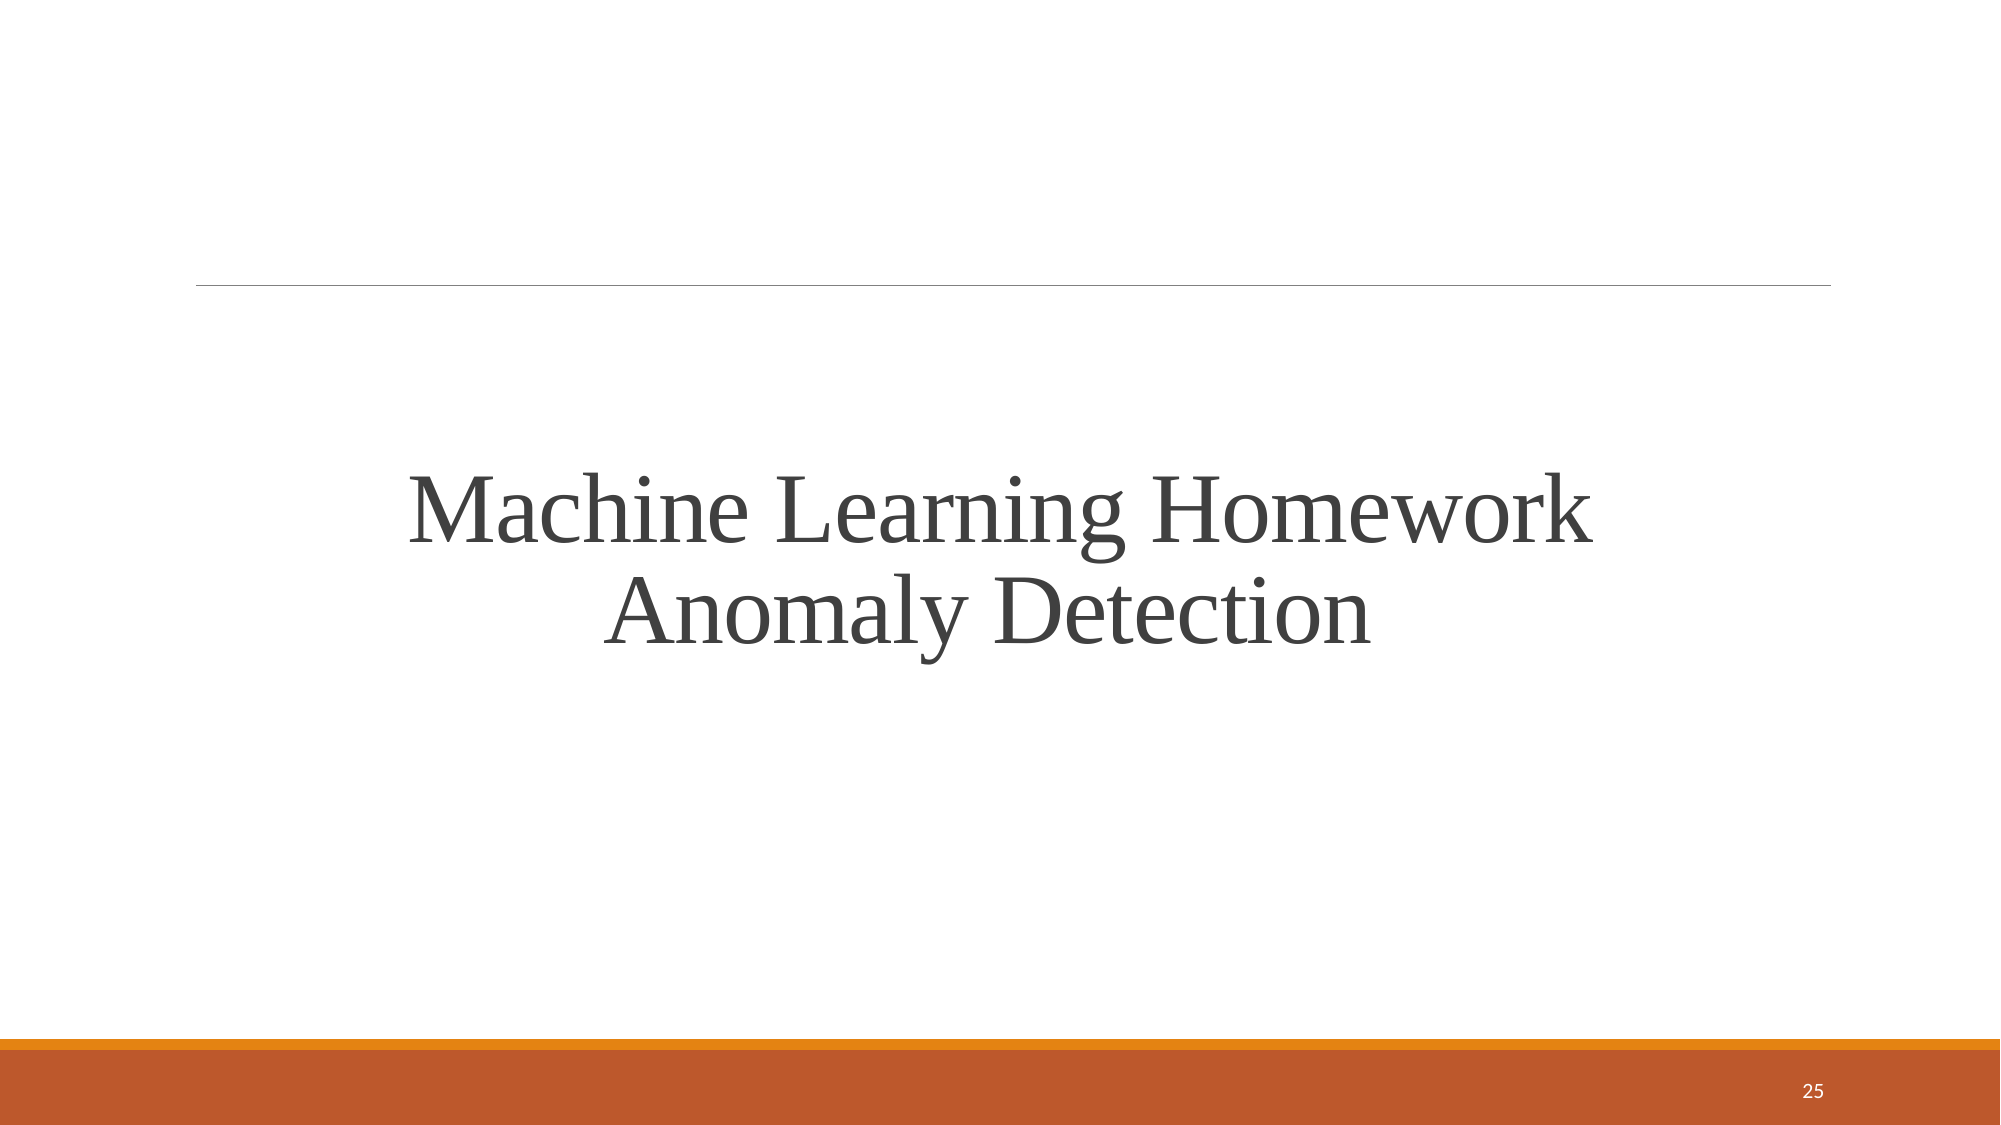

# Machine Learning Homework Anomaly Detection
25